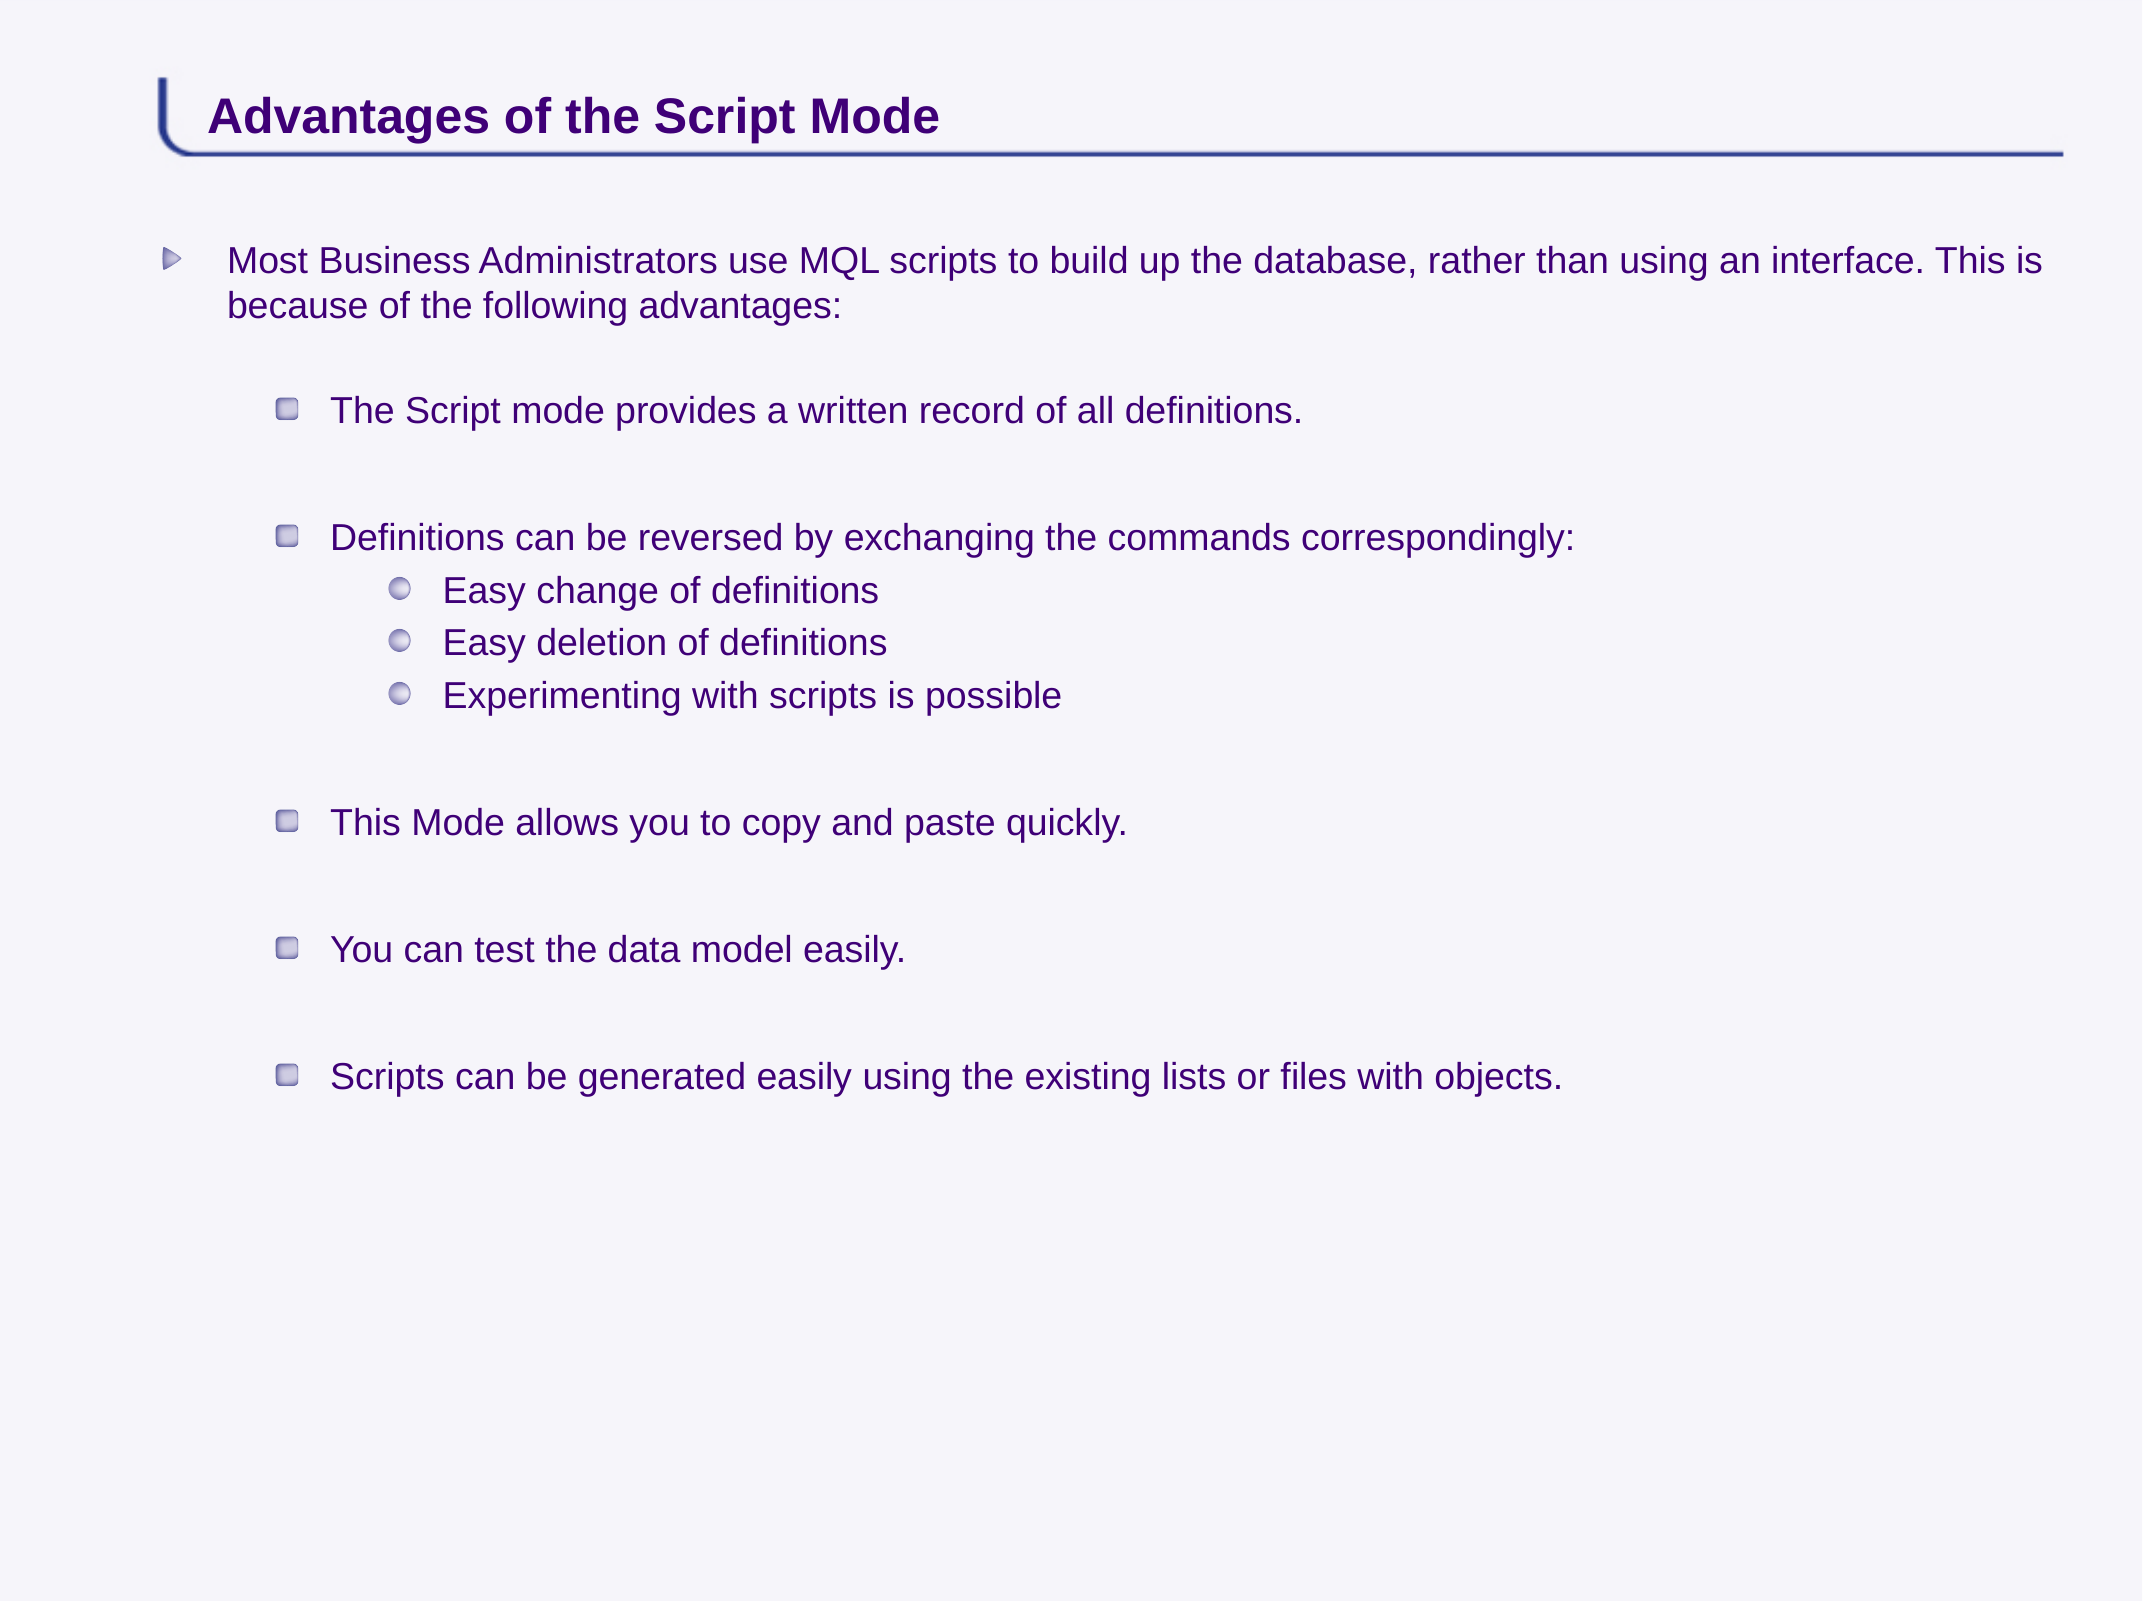

# Advantages of the Script Mode
Most Business Administrators use MQL scripts to build up the database, rather than using an interface. This is because of the following advantages:

The Script mode provides a written record of all definitions.

Definitions can be reversed by exchanging the commands correspondingly:
Easy change of definitions
Easy deletion of definitions
Experimenting with scripts is possible

This Mode allows you to copy and paste quickly.

You can test the data model easily.

Scripts can be generated easily using the existing lists or files with objects.